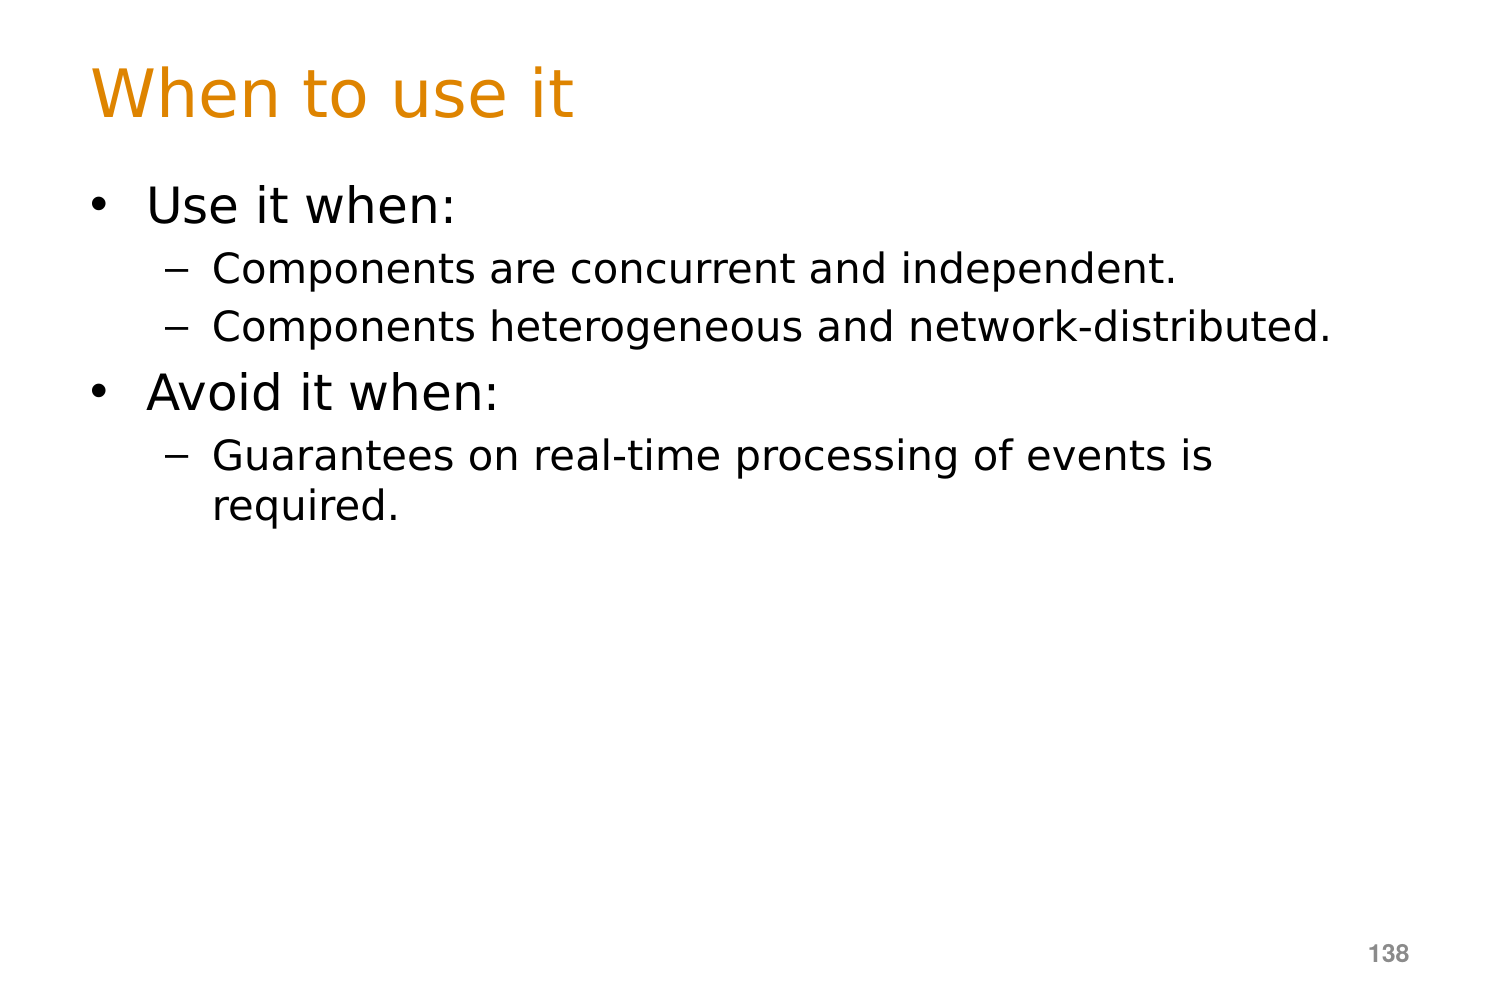

# When to use it
Use it when:
Components are concurrent and independent.
Components heterogeneous and network-distributed.
Avoid it when:
Guarantees on real-time processing of events is required.

138